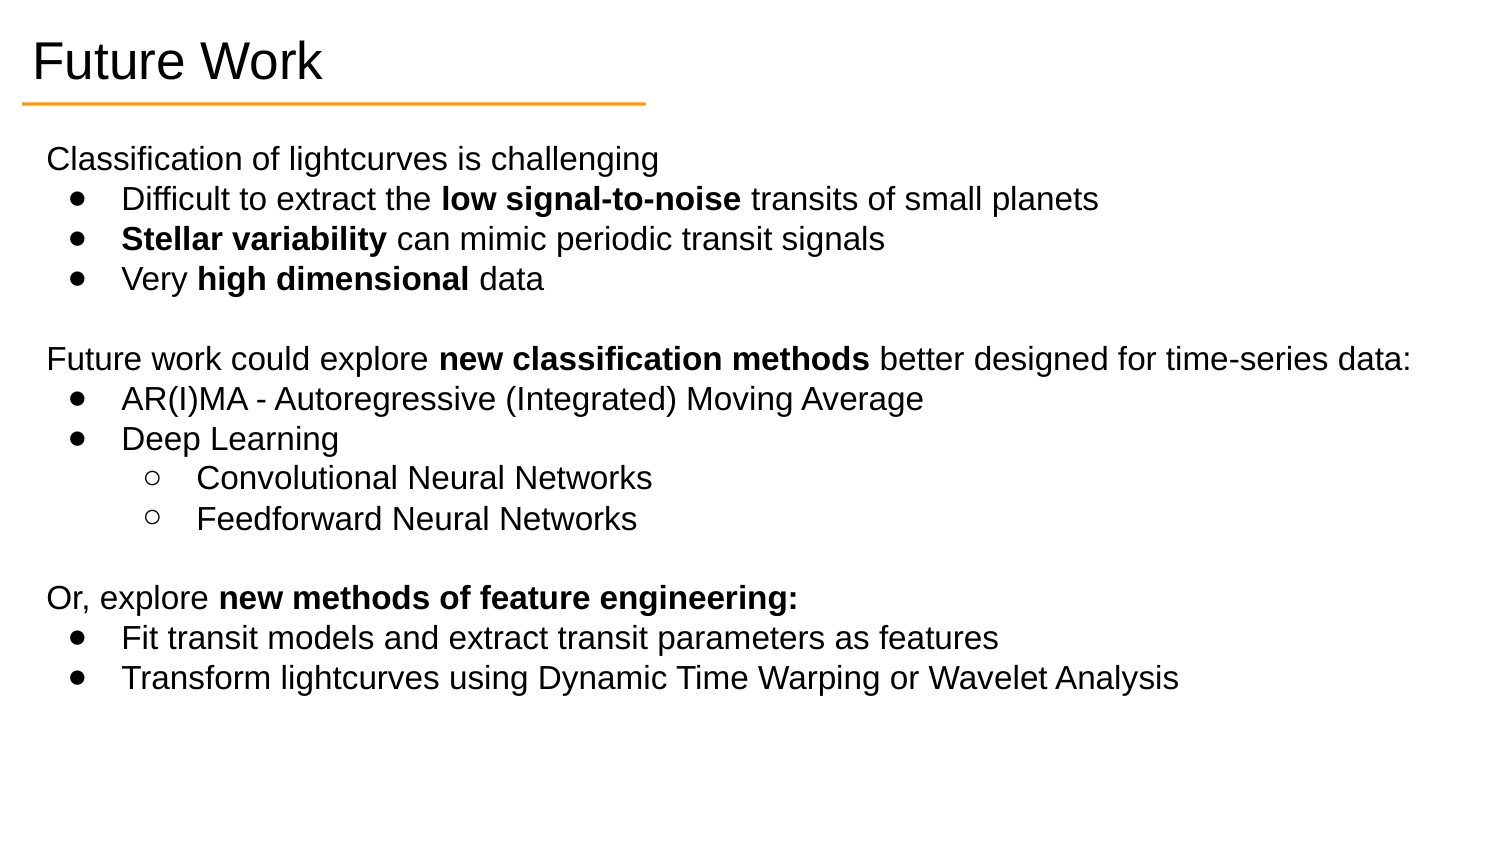

# Future Work
Classification of lightcurves is challenging
Difficult to extract the low signal-to-noise transits of small planets
Stellar variability can mimic periodic transit signals
Very high dimensional data

Future work could explore new classification methods better designed for time-series data:
AR(I)MA - Autoregressive (Integrated) Moving Average
Deep Learning
Convolutional Neural Networks
Feedforward Neural Networks

Or, explore new methods of feature engineering:
Fit transit models and extract transit parameters as features
Transform lightcurves using Dynamic Time Warping or Wavelet Analysis